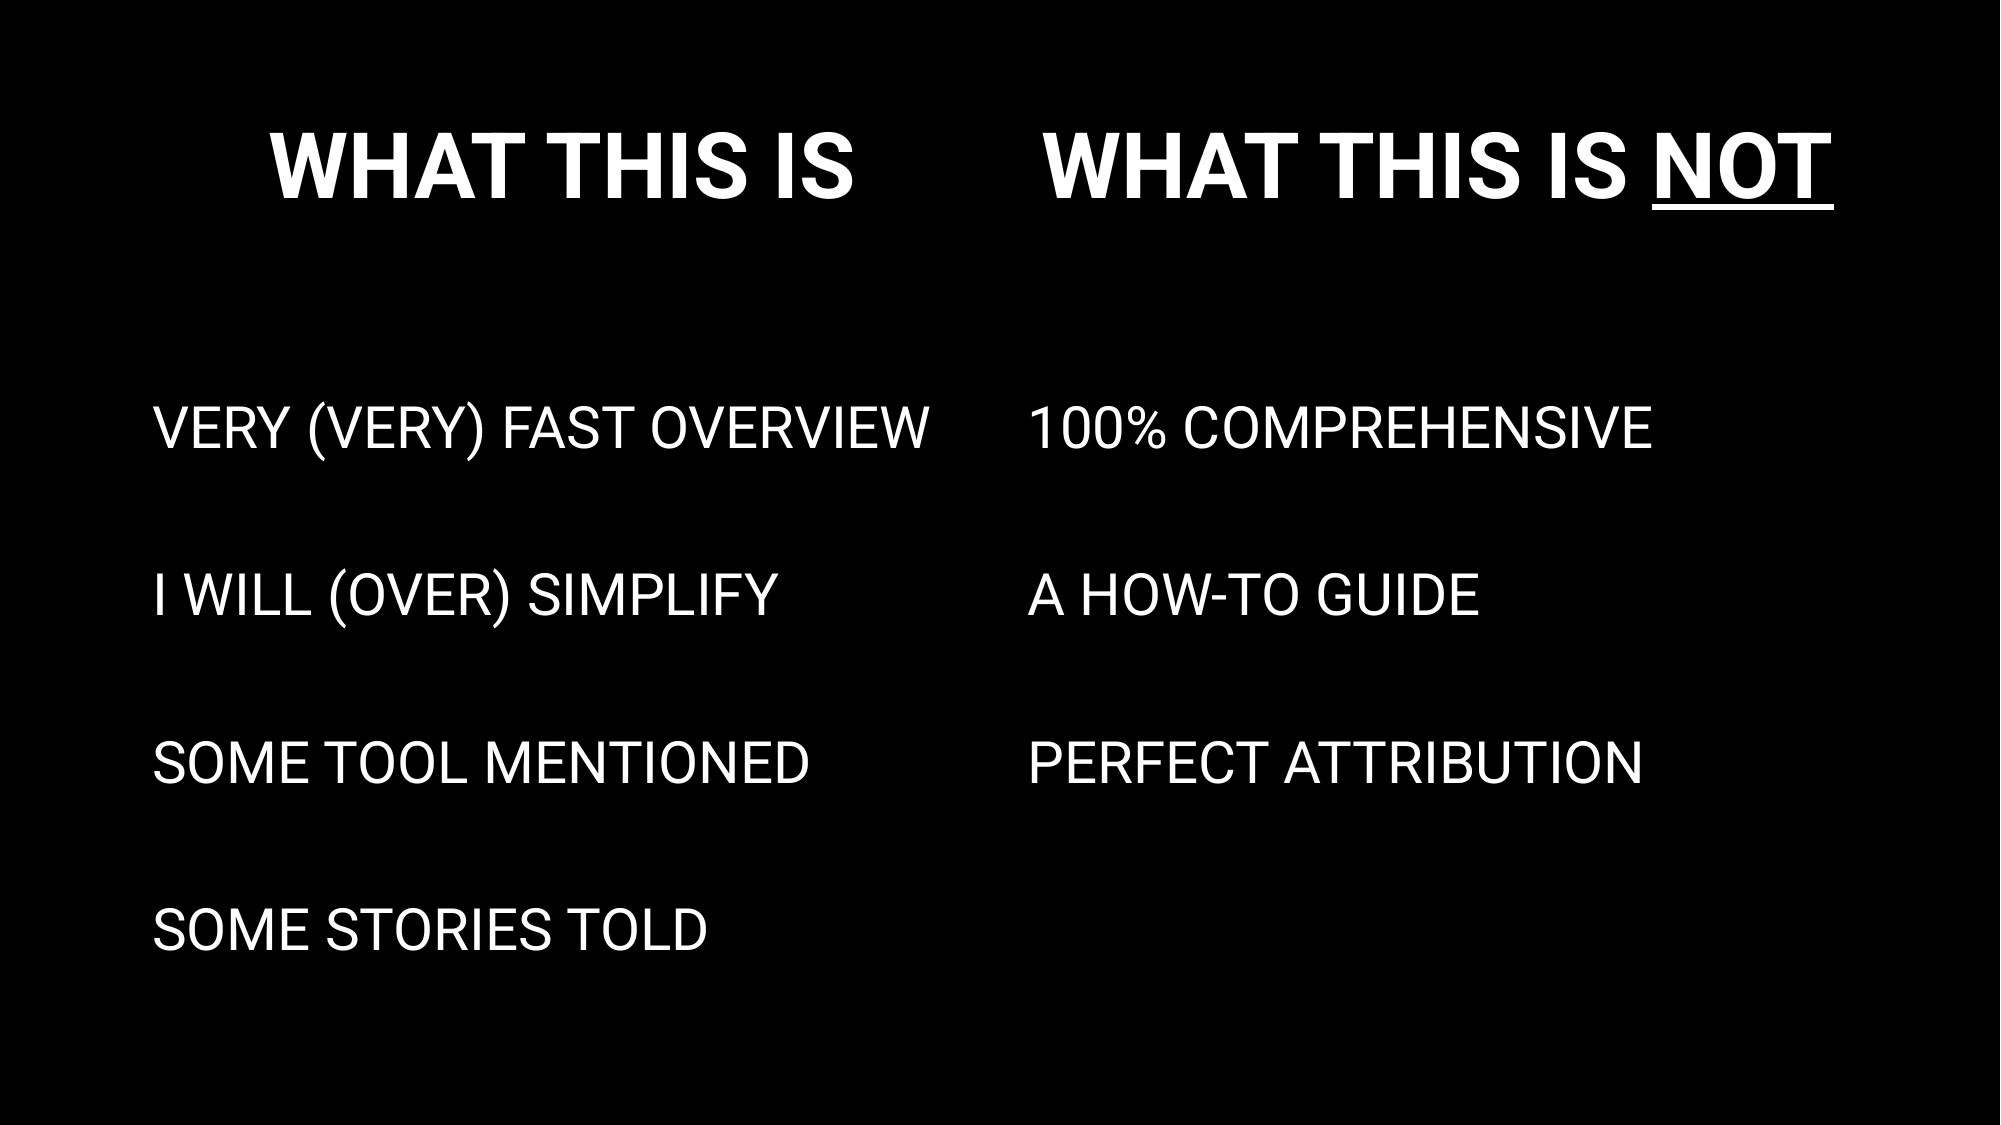

# WHAT THIS IS
WHAT THIS IS NOT

VERY (VERY) FAST OVERVIEW

I WILL (OVER) SIMPLIFY

SOME TOOL MENTIONED

SOME STORIES TOLD

100% COMPREHENSIVE

A HOW-TO GUIDE

PERFECT ATTRIBUTION